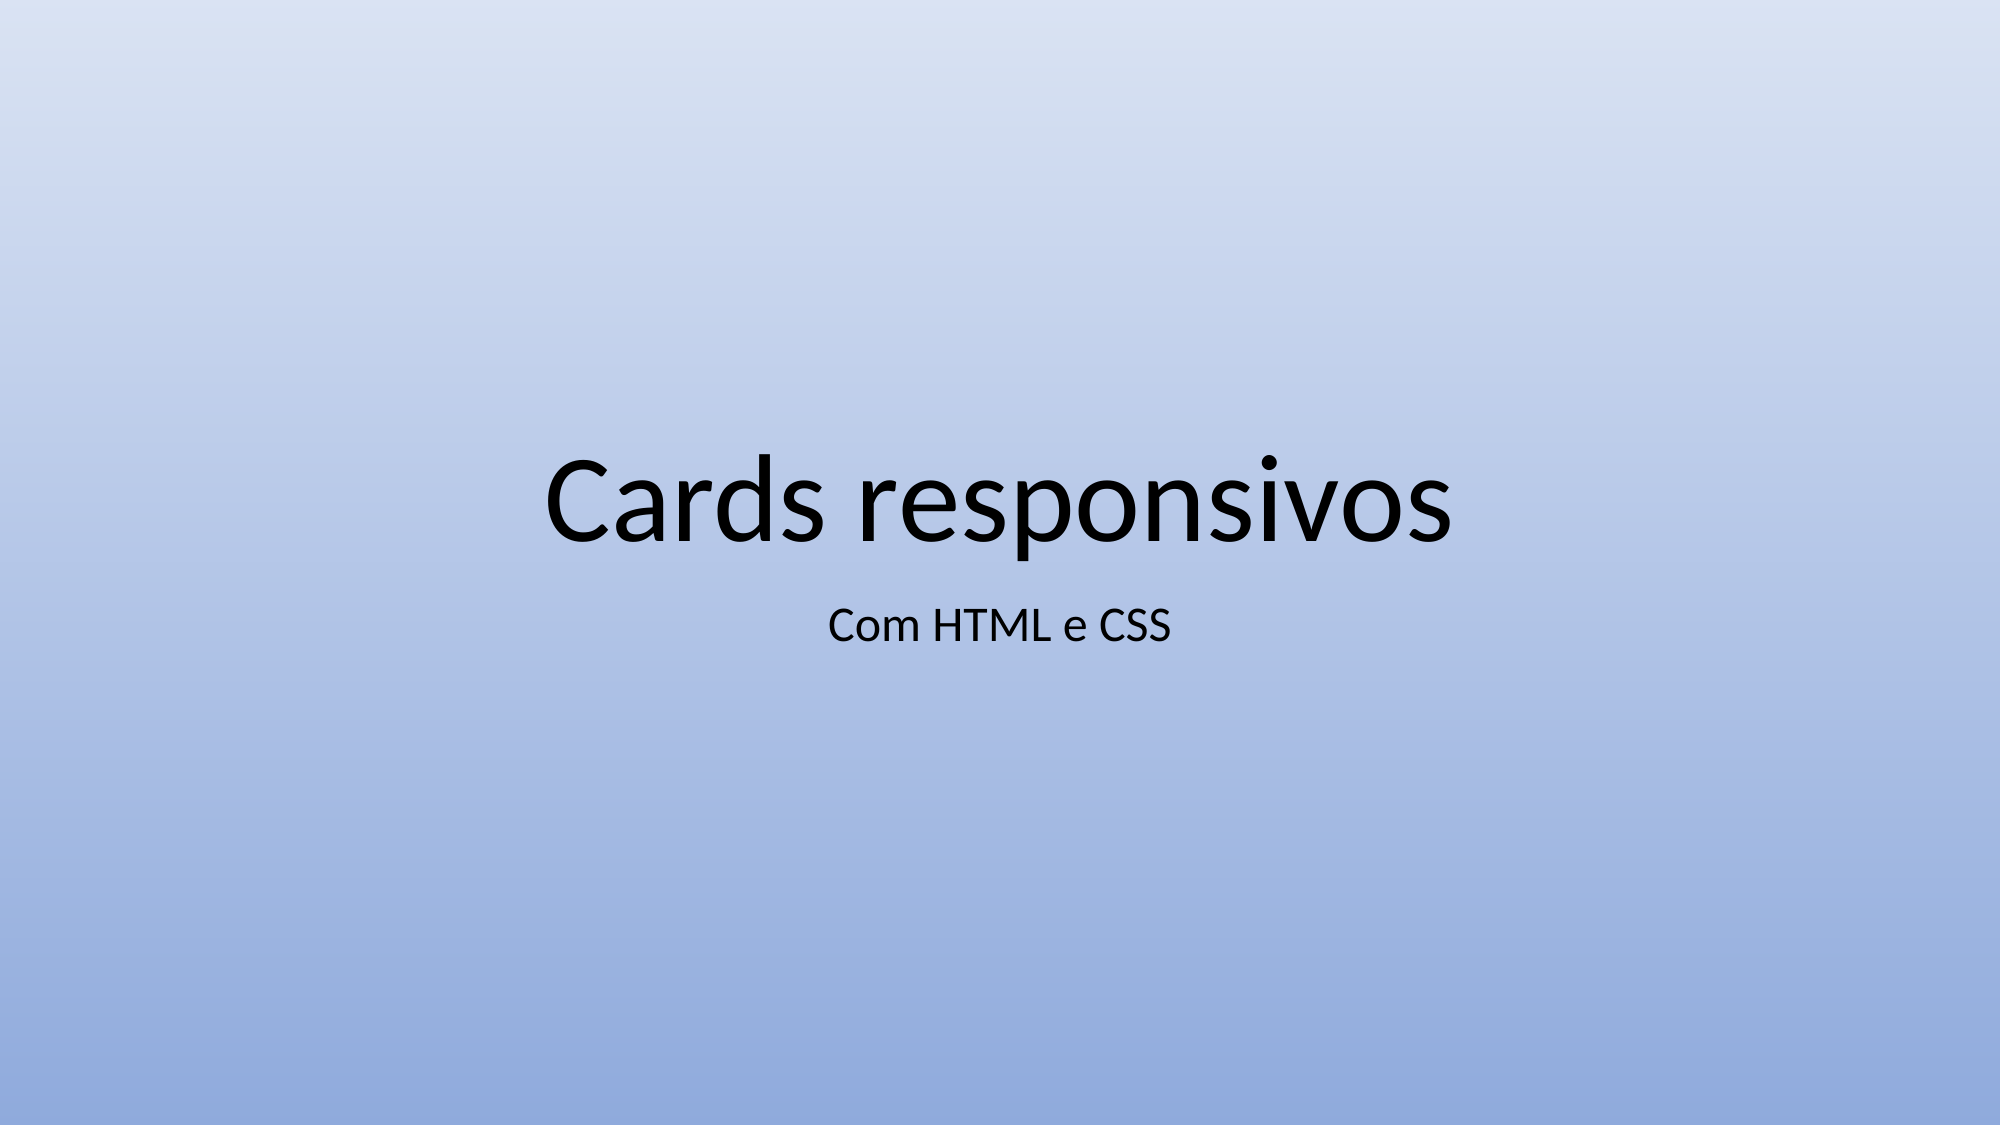

# Cards responsivos
Com HTML e CSS